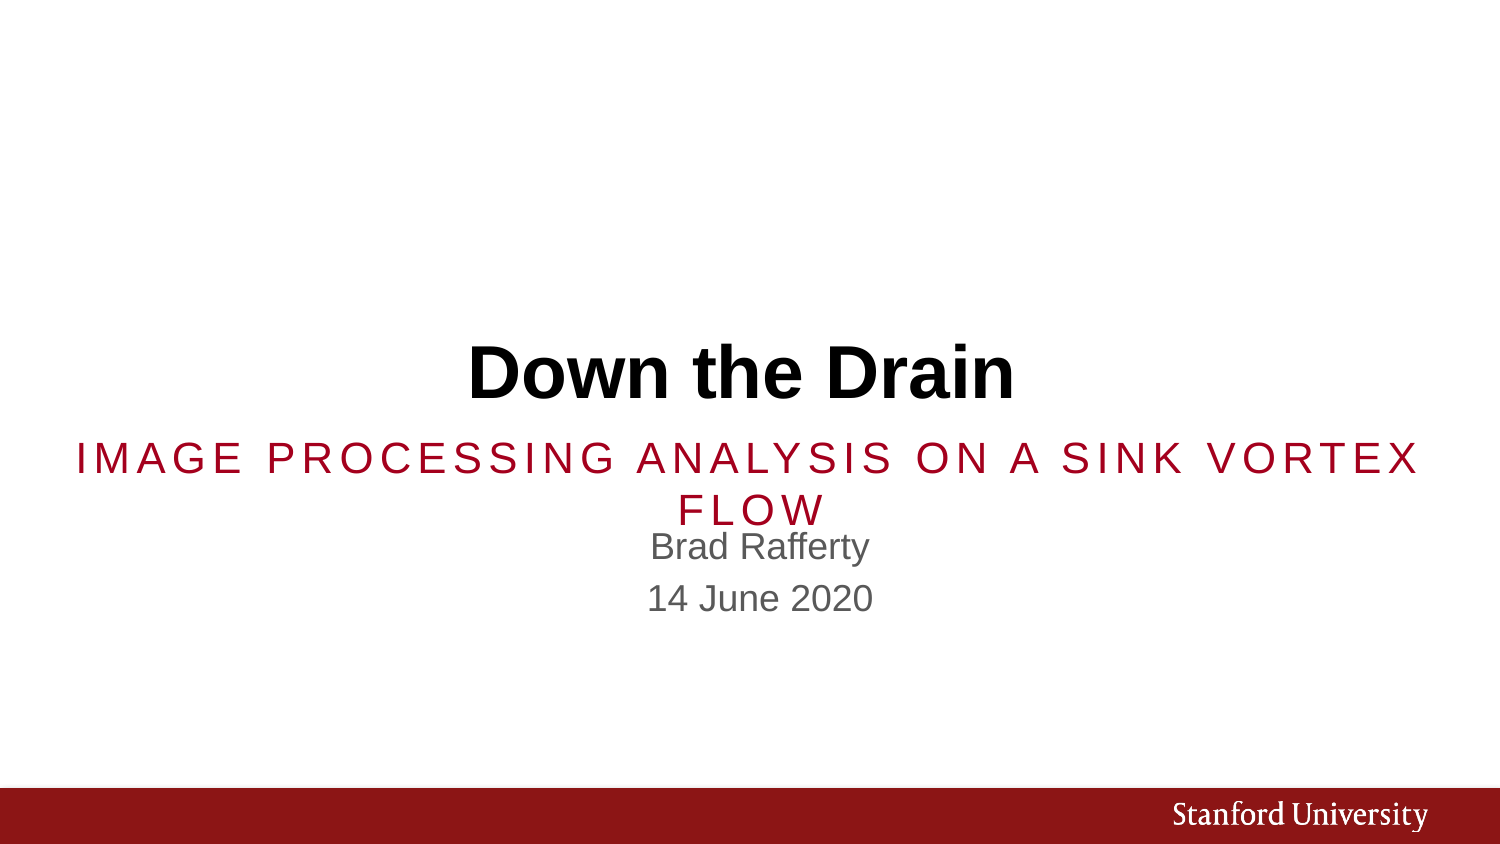

# Down the Drain
Image Processing Analysis on a Sink Vortex Flow
Brad Rafferty
14 June 2020